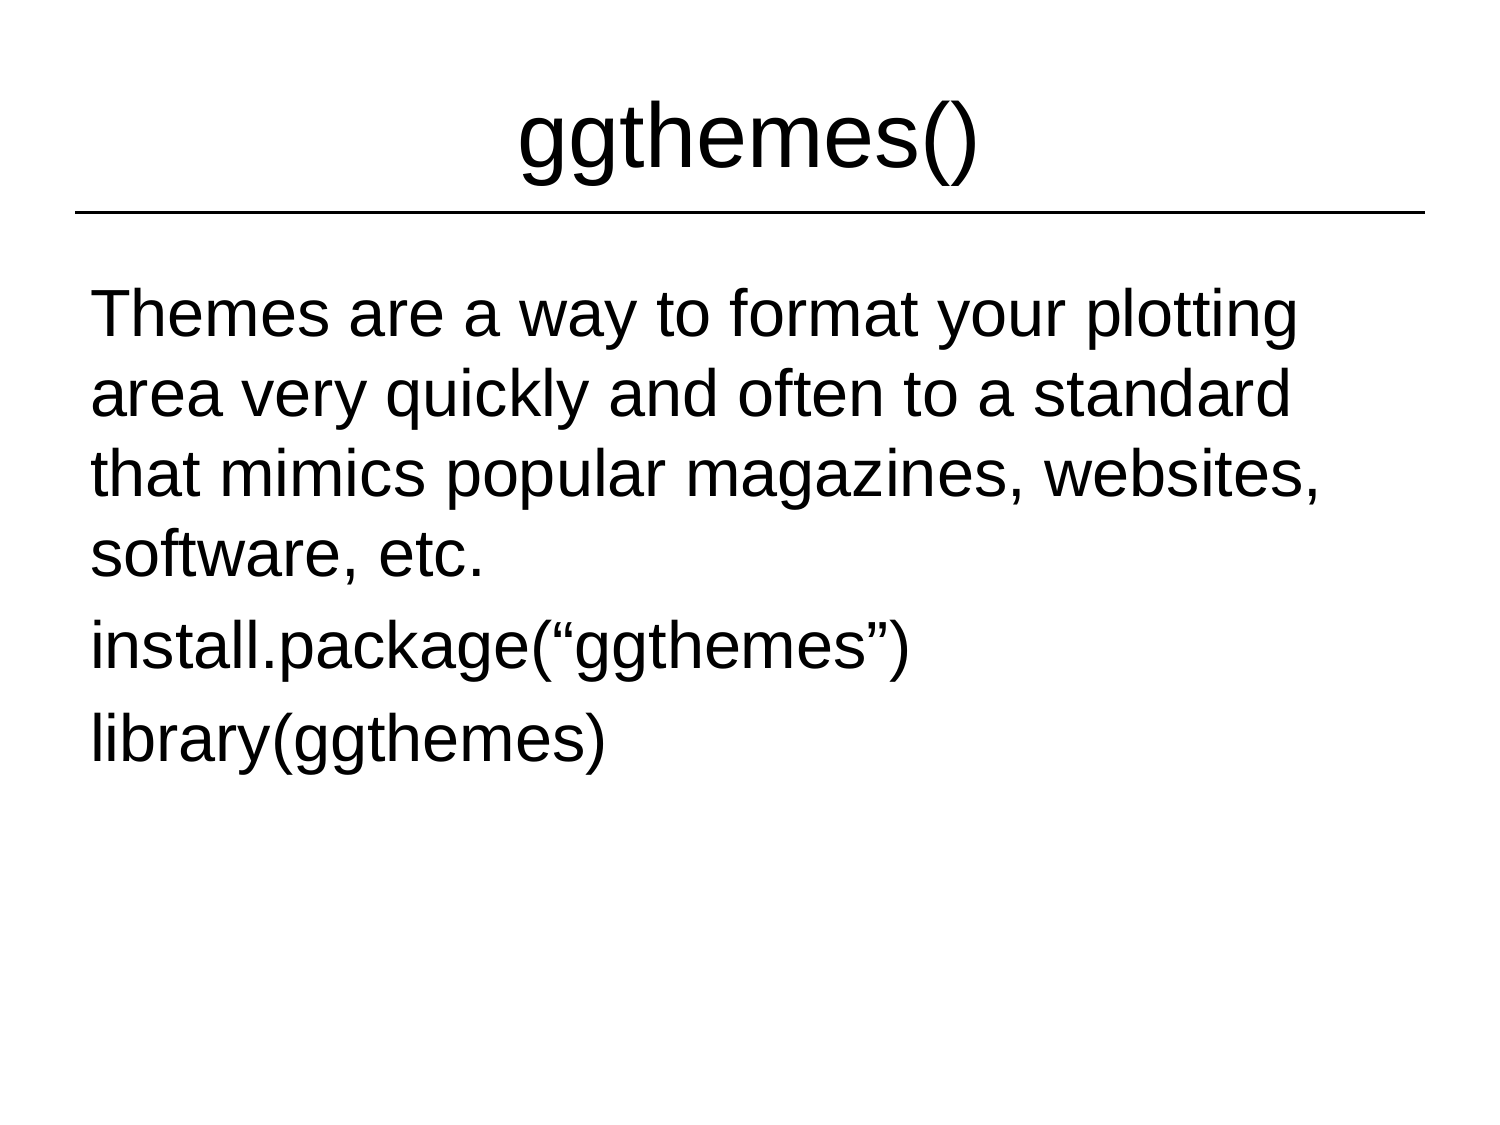

# ggthemes()
Themes are a way to format your plotting area very quickly and often to a standard that mimics popular magazines, websites, software, etc.
install.package(“ggthemes”)
library(ggthemes)